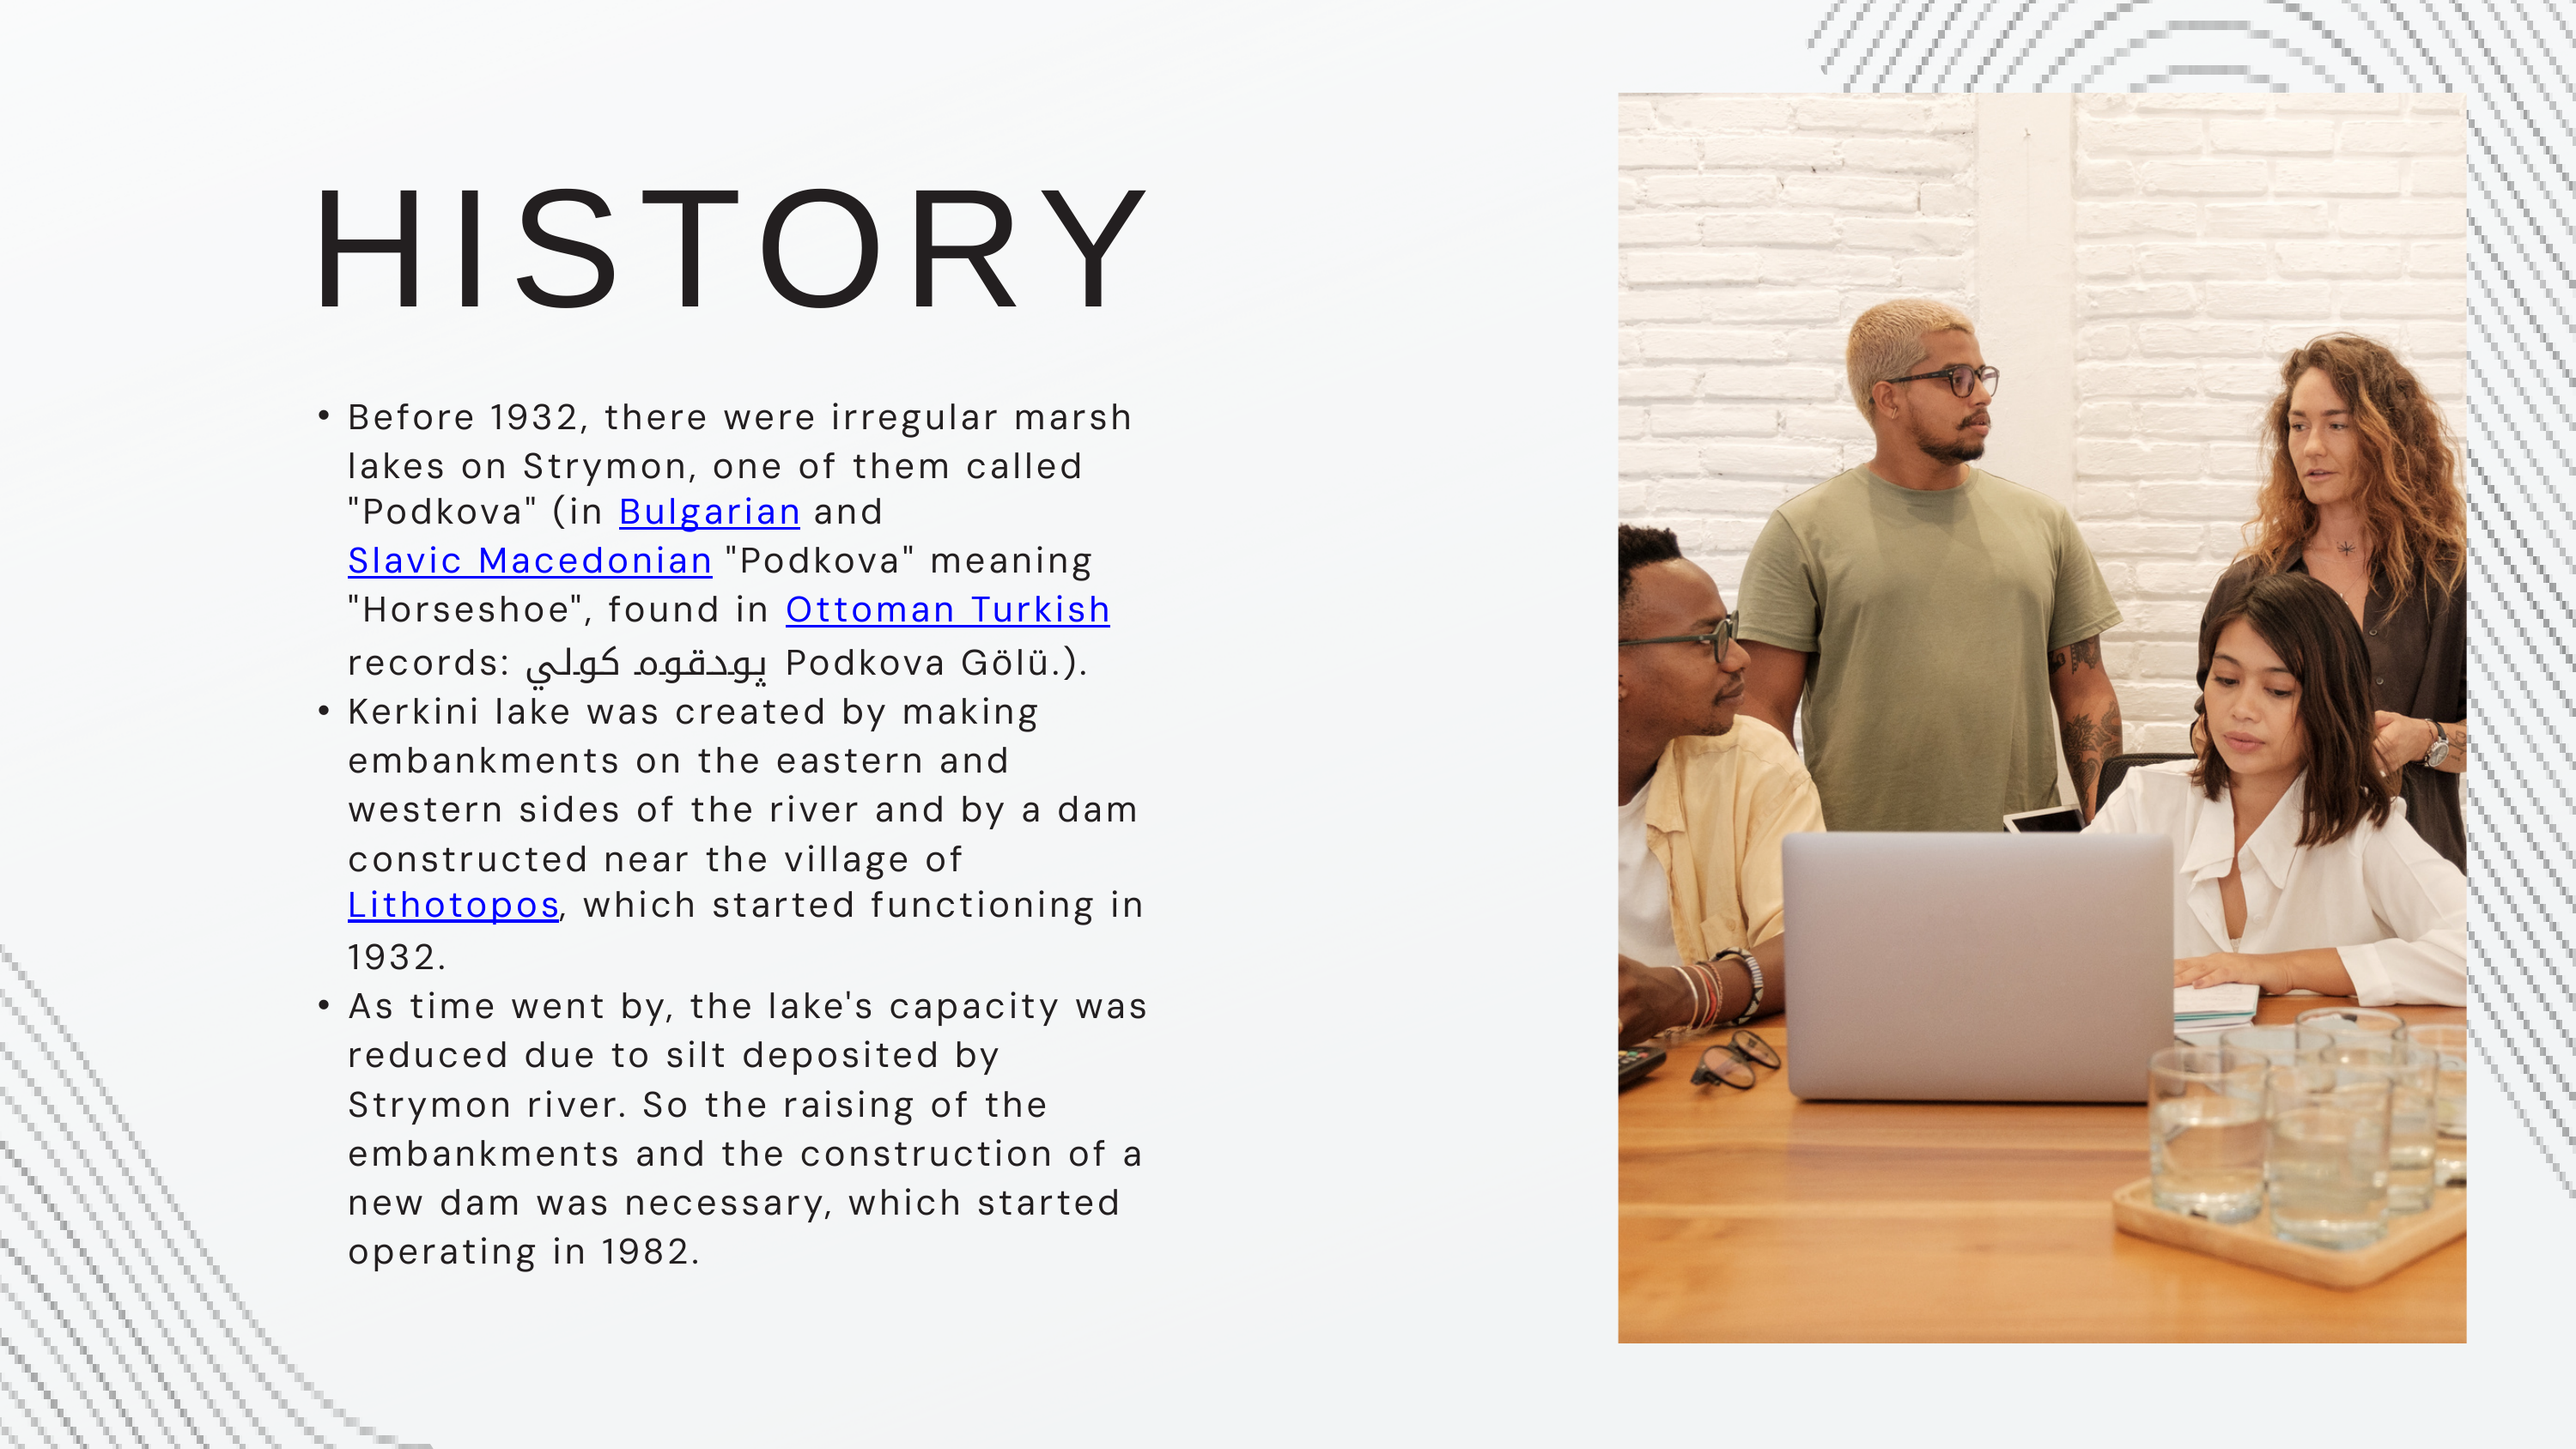

HISTORY
Before 1932, there were irregular marsh lakes on Strymon, one of them called "Podkova" (in Bulgarian and Slavic Macedonian "Podkova" meaning "Horseshoe", found in Ottoman Turkish records: ݒودقوه كولي Podkova Gölü.).
Kerkini lake was created by making embankments on the eastern and western sides of the river and by a dam constructed near the village of Lithotopos, which started functioning in 1932.
As time went by, the lake's capacity was reduced due to silt deposited by Strymon river. So the raising of the embankments and the construction of a new dam was necessary, which started operating in 1982.